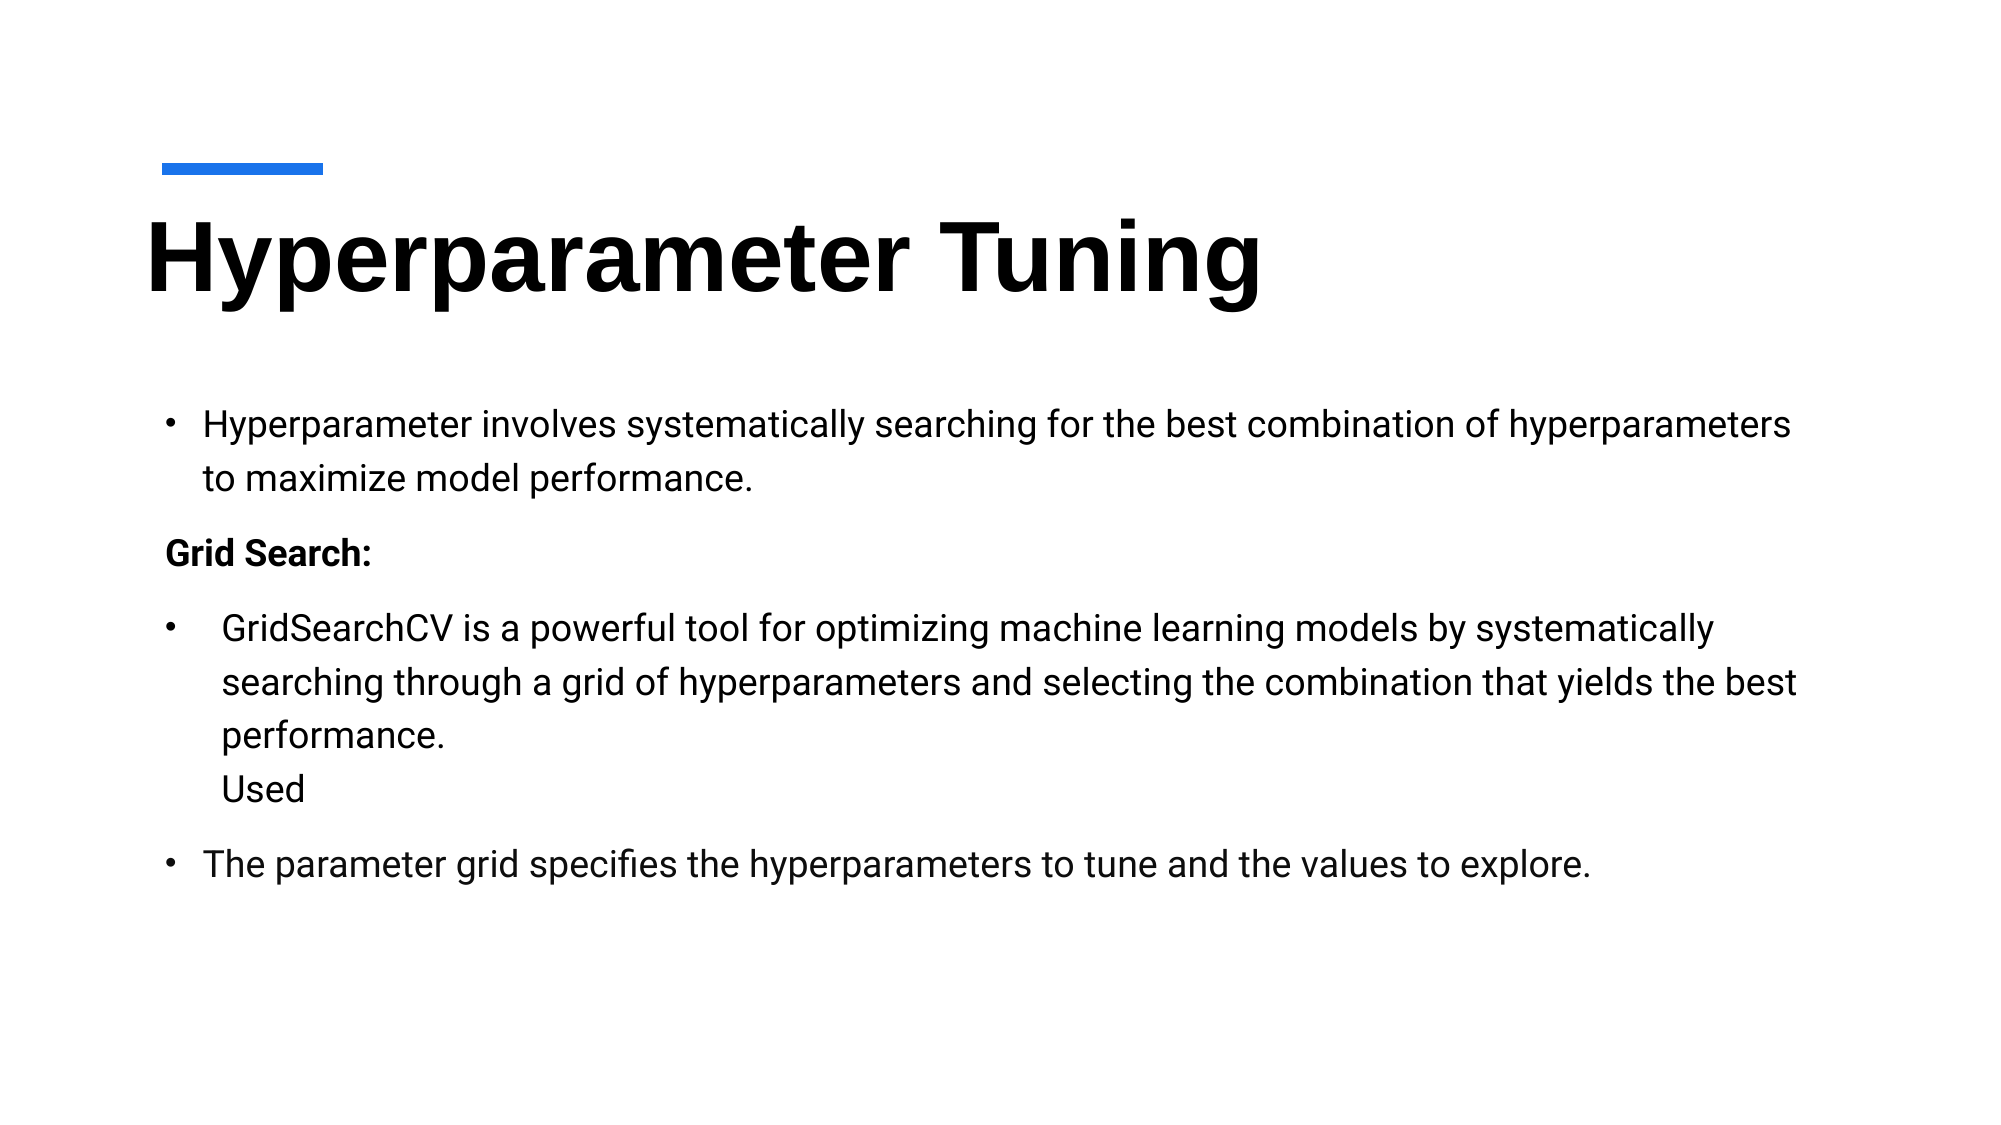

# Hyperparameter Tuning
Hyperparameter involves systematically searching for the best combination of hyperparameters to maximize model performance.
Grid Search:
GridSearchCV is a powerful tool for optimizing machine learning models by systematically searching through a grid of hyperparameters and selecting the combination that yields the best performance.
Used
The parameter grid specifies the hyperparameters to tune and the values to explore.